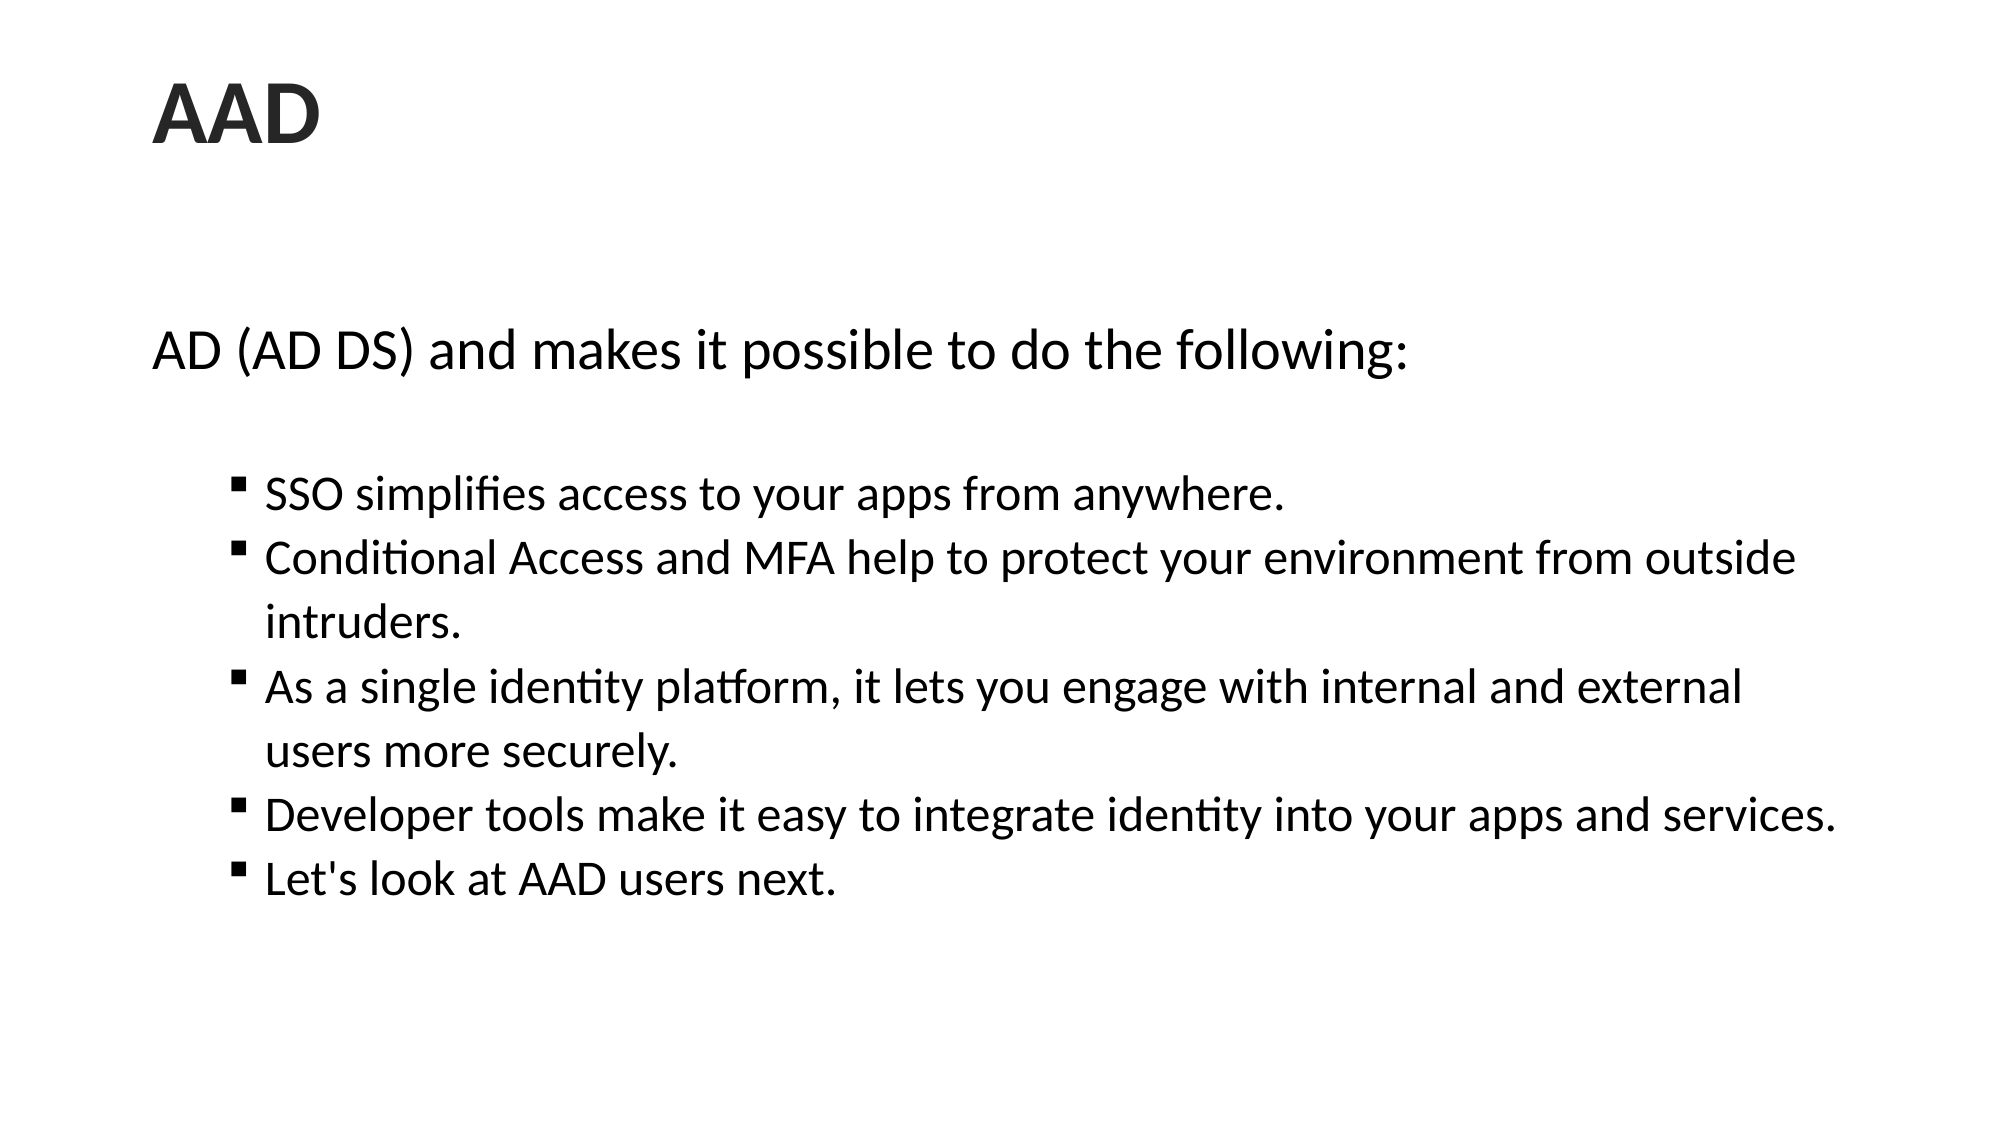

# AAD
AD (AD DS) and makes it possible to do the following:

SSO simplifies access to your apps from anywhere.
Conditional Access and MFA help to protect your environment from outside intruders.
As a single identity platform, it lets you engage with internal and external users more securely.
Developer tools make it easy to integrate identity into your apps and services.
Let's look at AAD users next.